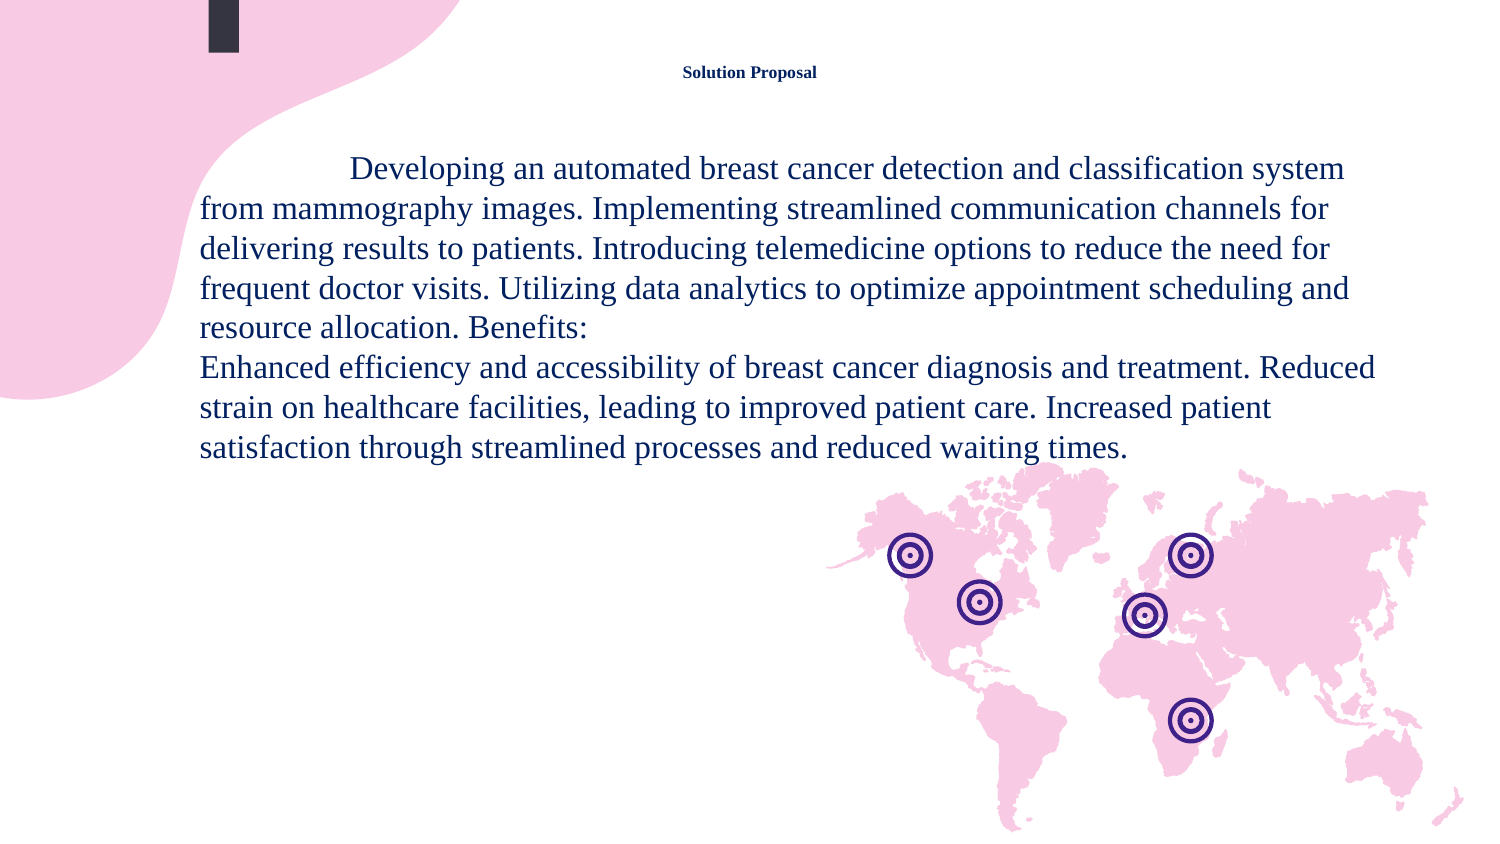

# Solution Proposal
	Developing an automated breast cancer detection and classification system from mammography images. Implementing streamlined communication channels for delivering results to patients. Introducing telemedicine options to reduce the need for frequent doctor visits. Utilizing data analytics to optimize appointment scheduling and resource allocation. Benefits:
Enhanced efficiency and accessibility of breast cancer diagnosis and treatment. Reduced strain on healthcare facilities, leading to improved patient care. Increased patient satisfaction through streamlined processes and reduced waiting times.